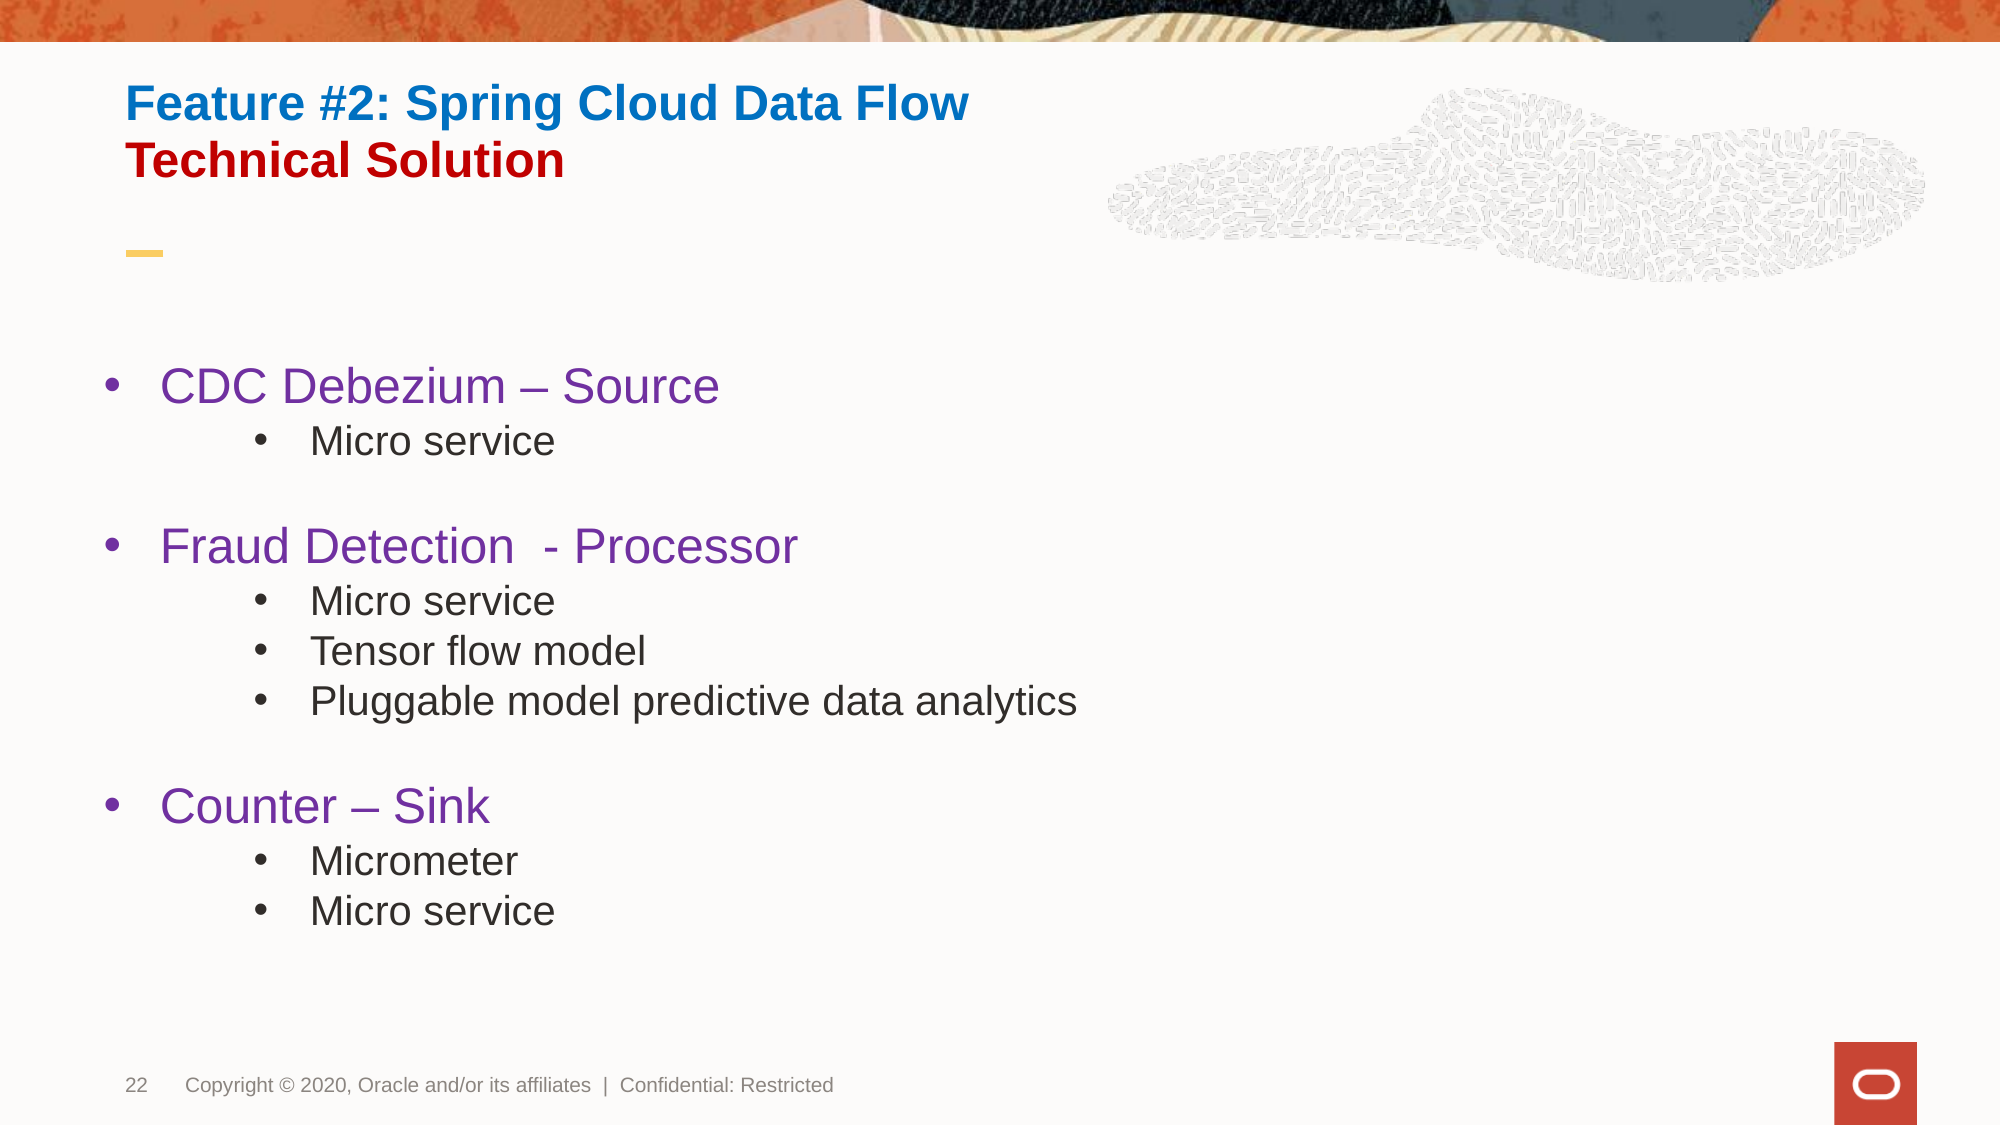

# Feature #2: Spring Cloud Data Flow Technical Solution

CDC Debezium – Source
Micro service

Fraud Detection  - Processor
Micro service
Tensor flow model
Pluggable model predictive data analytics

Counter – Sink
Micrometer
Micro service

22
Copyright © 2020, Oracle and/or its affiliates  |  Confidential: Restricted